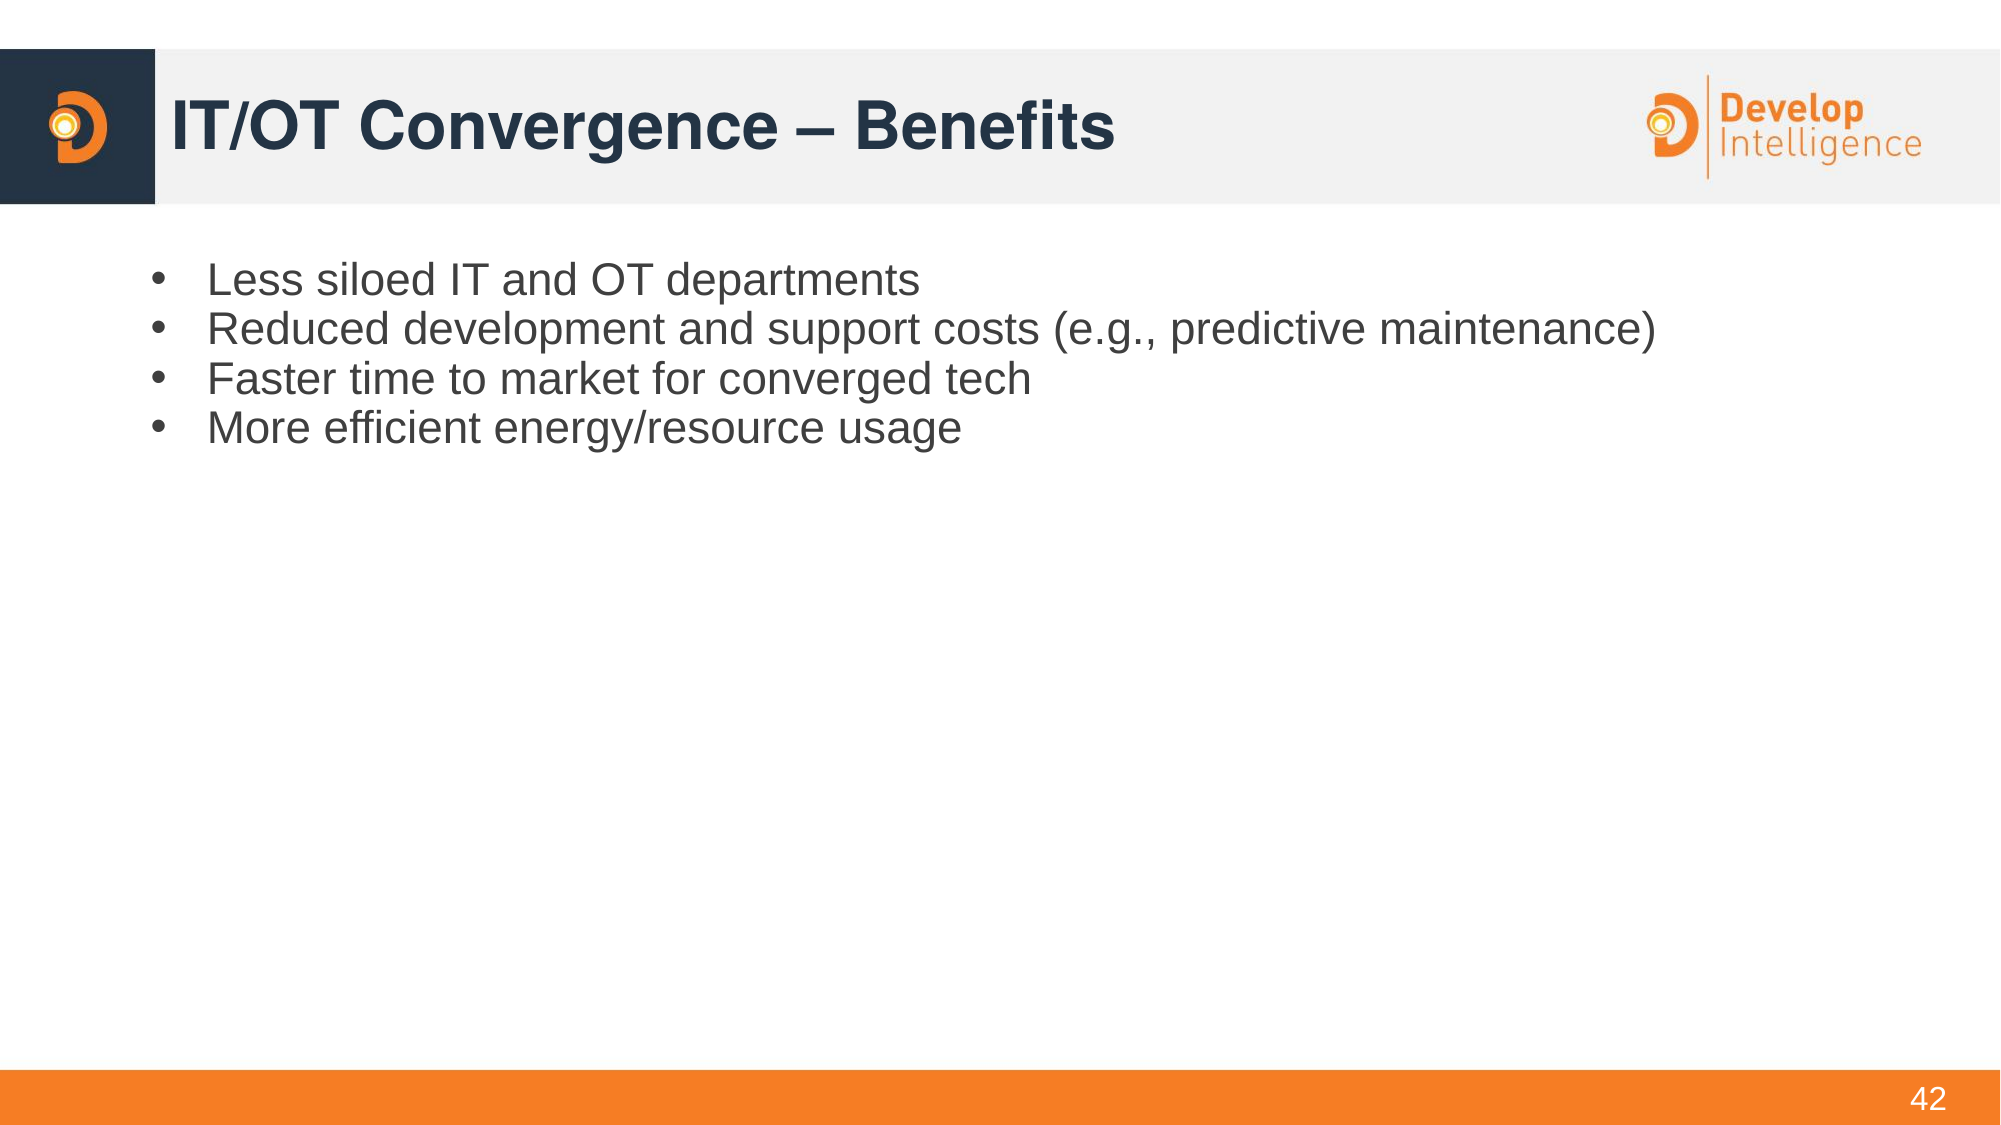

# IT/OT Convergence – Benefits
Less siloed IT and OT departments
Reduced development and support costs (e.g., predictive maintenance)
Faster time to market for converged tech
More efficient energy/resource usage

42